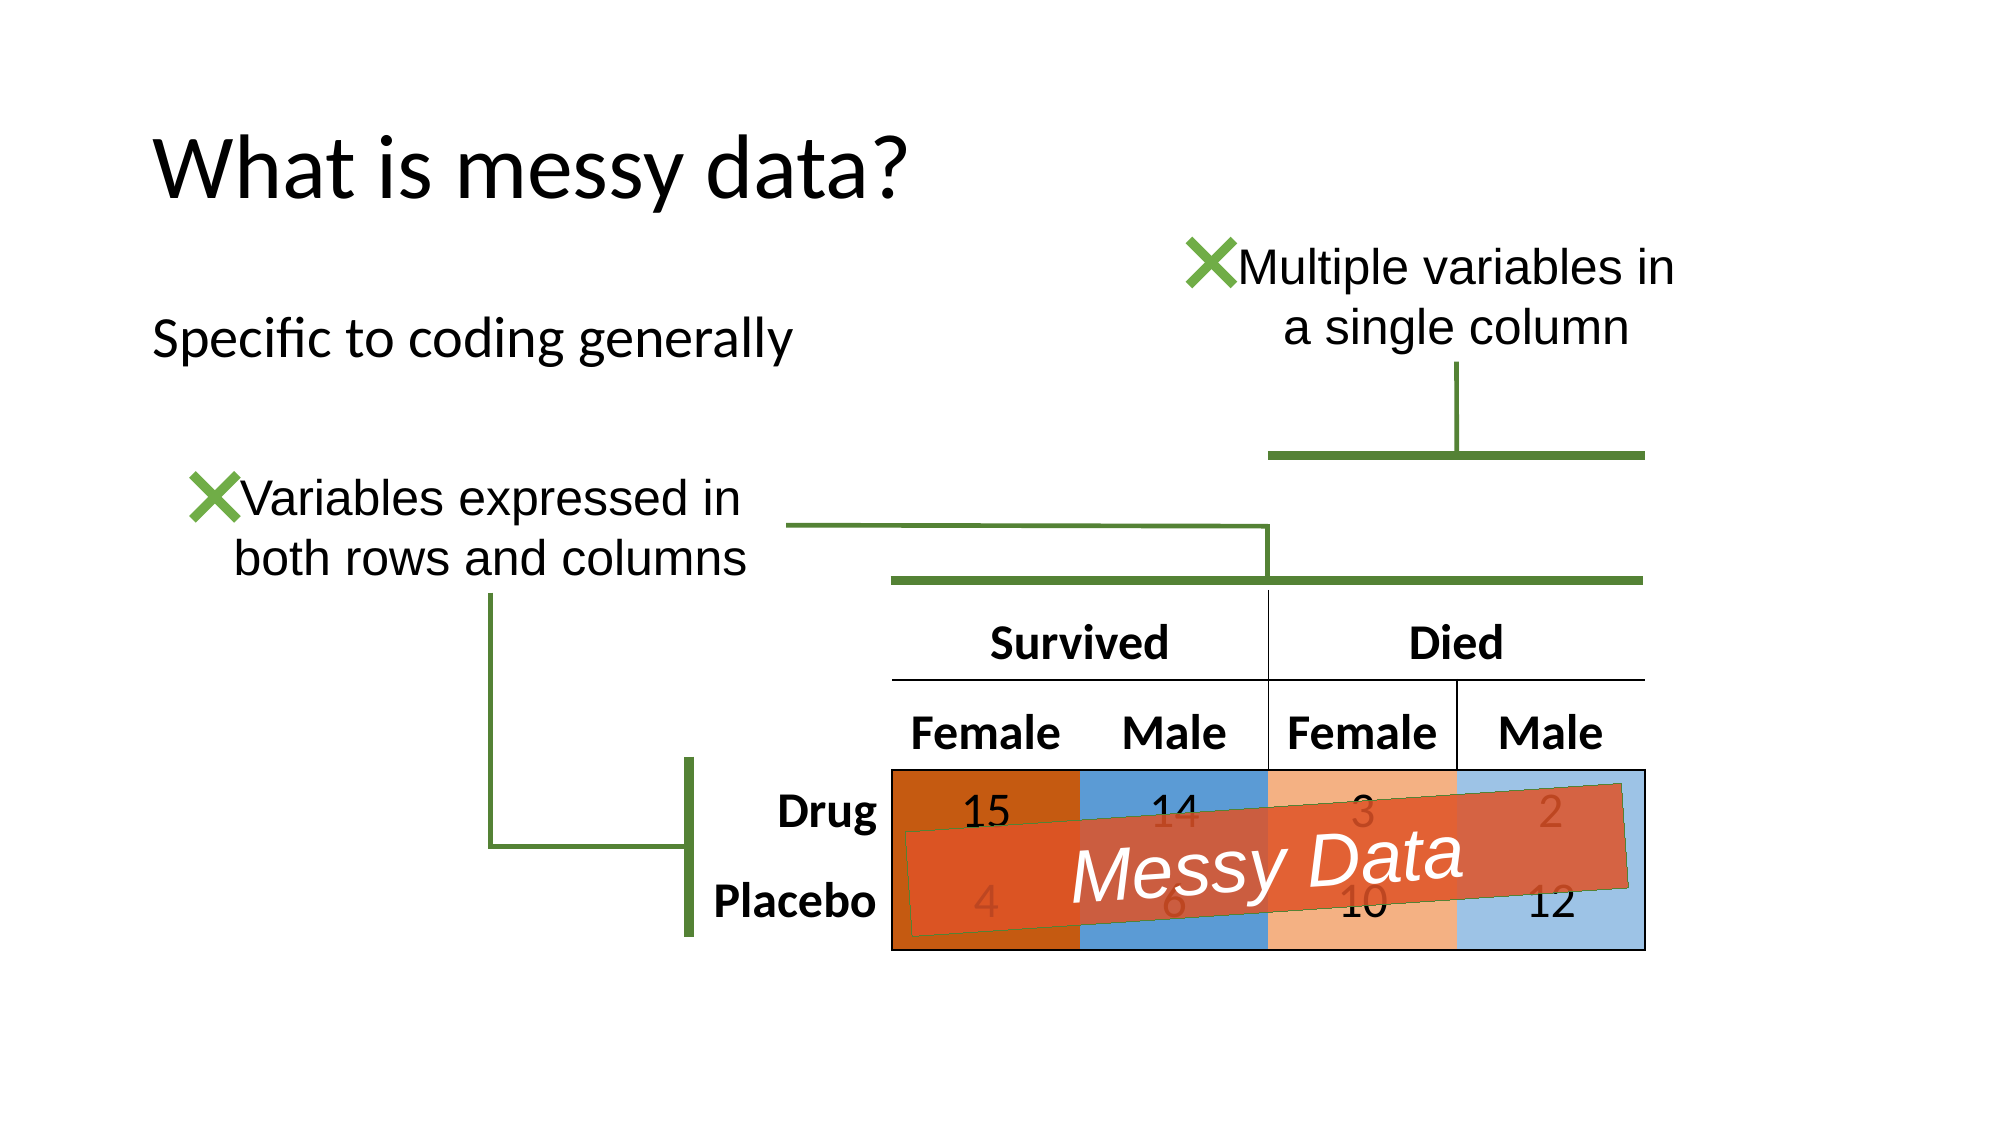

# What is messy data?
Multiple variables in a single column
Specific to coding generally
Variables expressed in both rows and columns
|  | Survived |  | Died |  |
| --- | --- | --- | --- | --- |
|  | Female | Male | Female | Male |
| Drug | 15 | 14 | 3 | 2 |
| Placebo | 4 | 6 | 10 | 12 |
Messy Data